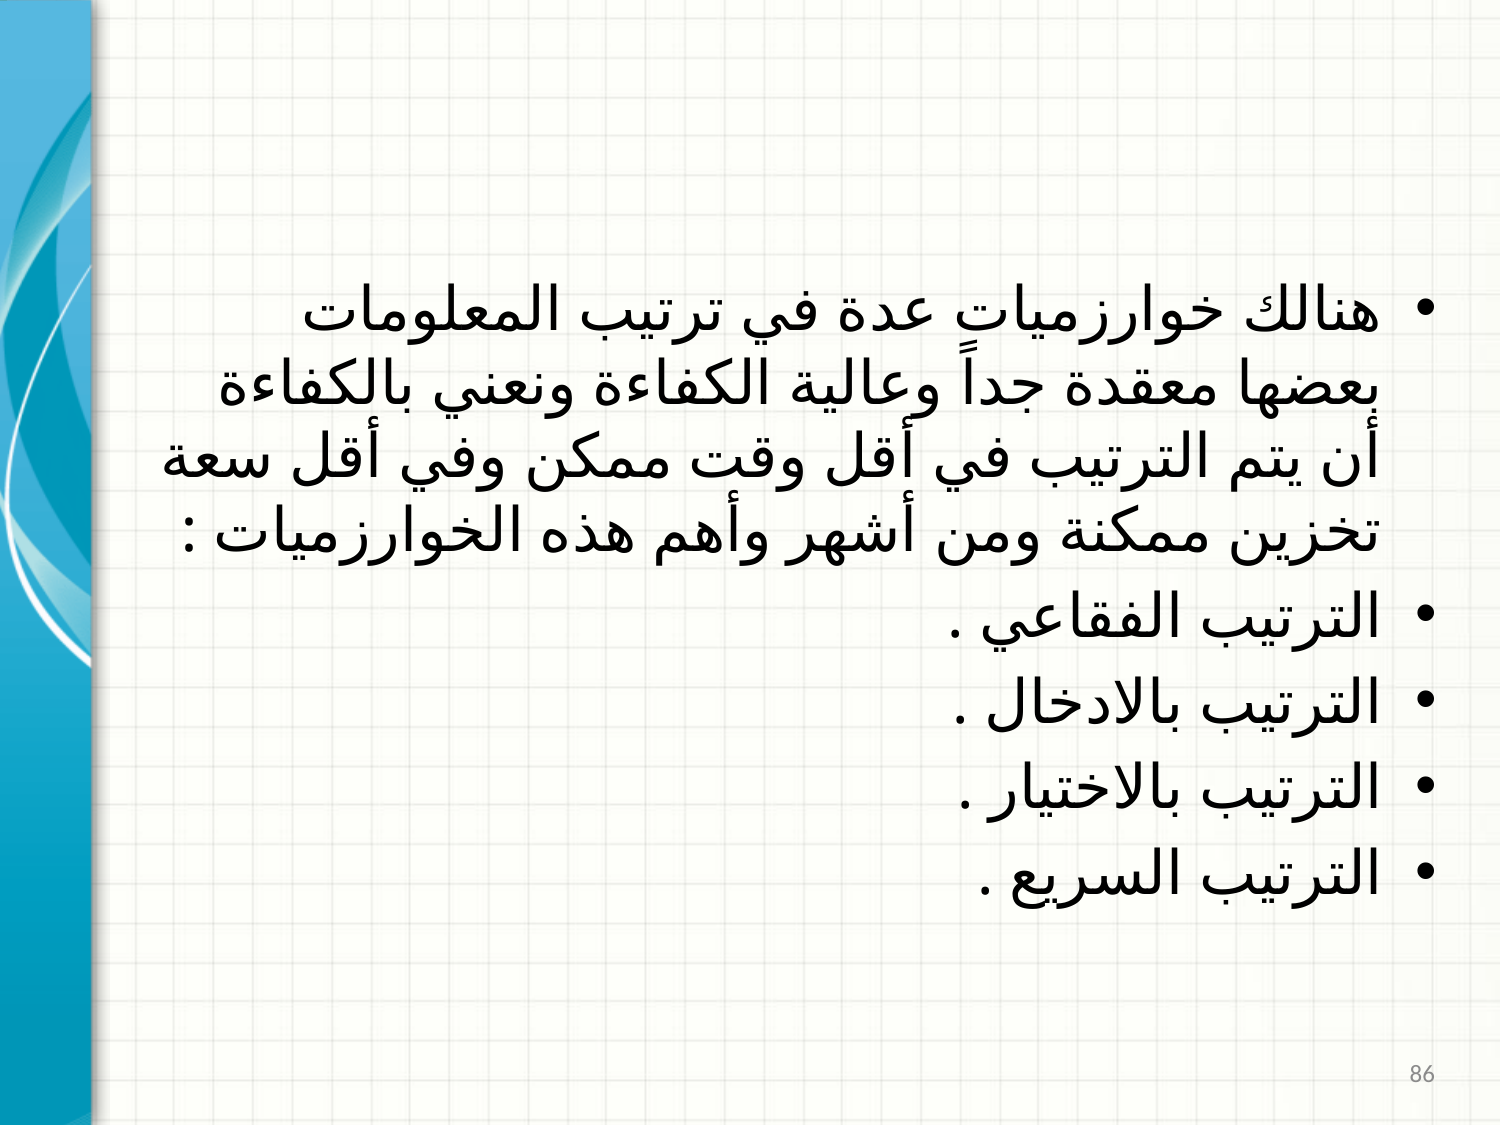

#
هنالك خوارزميات عدة في ترتيب المعلومات بعضها معقدة جداً وعالية الكفاءة ونعني بالكفاءة أن يتم الترتيب في أقل وقت ممكن وفي أقل سعة تخزين ممكنة ومن أشهر وأهم هذه الخوارزميات :
الترتيب الفقاعي .
الترتيب بالادخال .
الترتيب بالاختيار .
الترتيب السريع .
86